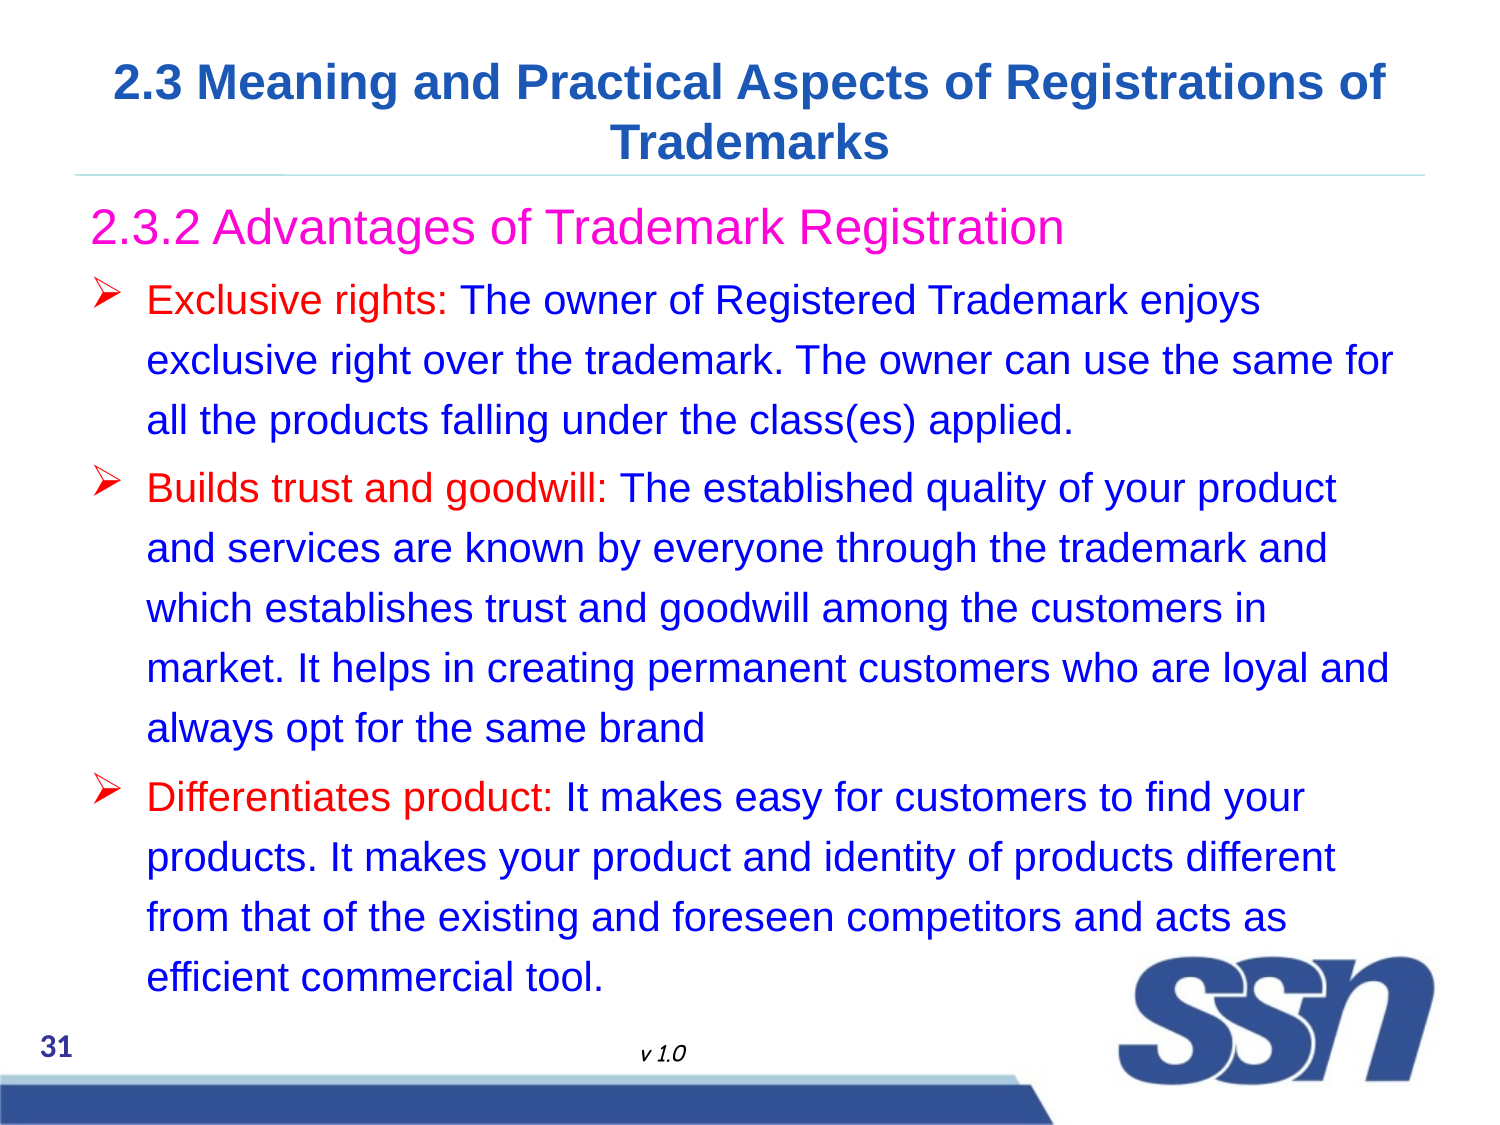

# 2.3 Meaning and Practical Aspects of Registrations of Trademarks
2.3.2 Advantages of Trademark Registration
Exclusive rights: The owner of Registered Trademark enjoys exclusive right over the trademark. The owner can use the same for all the products falling under the class(es) applied.
Builds trust and goodwill: The established quality of your product and services are known by everyone through the trademark and which establishes trust and goodwill among the customers in market. It helps in creating permanent customers who are loyal and always opt for the same brand
Differentiates product: It makes easy for customers to find your products. It makes your product and identity of products different from that of the existing and foreseen competitors and acts as efficient commercial tool.